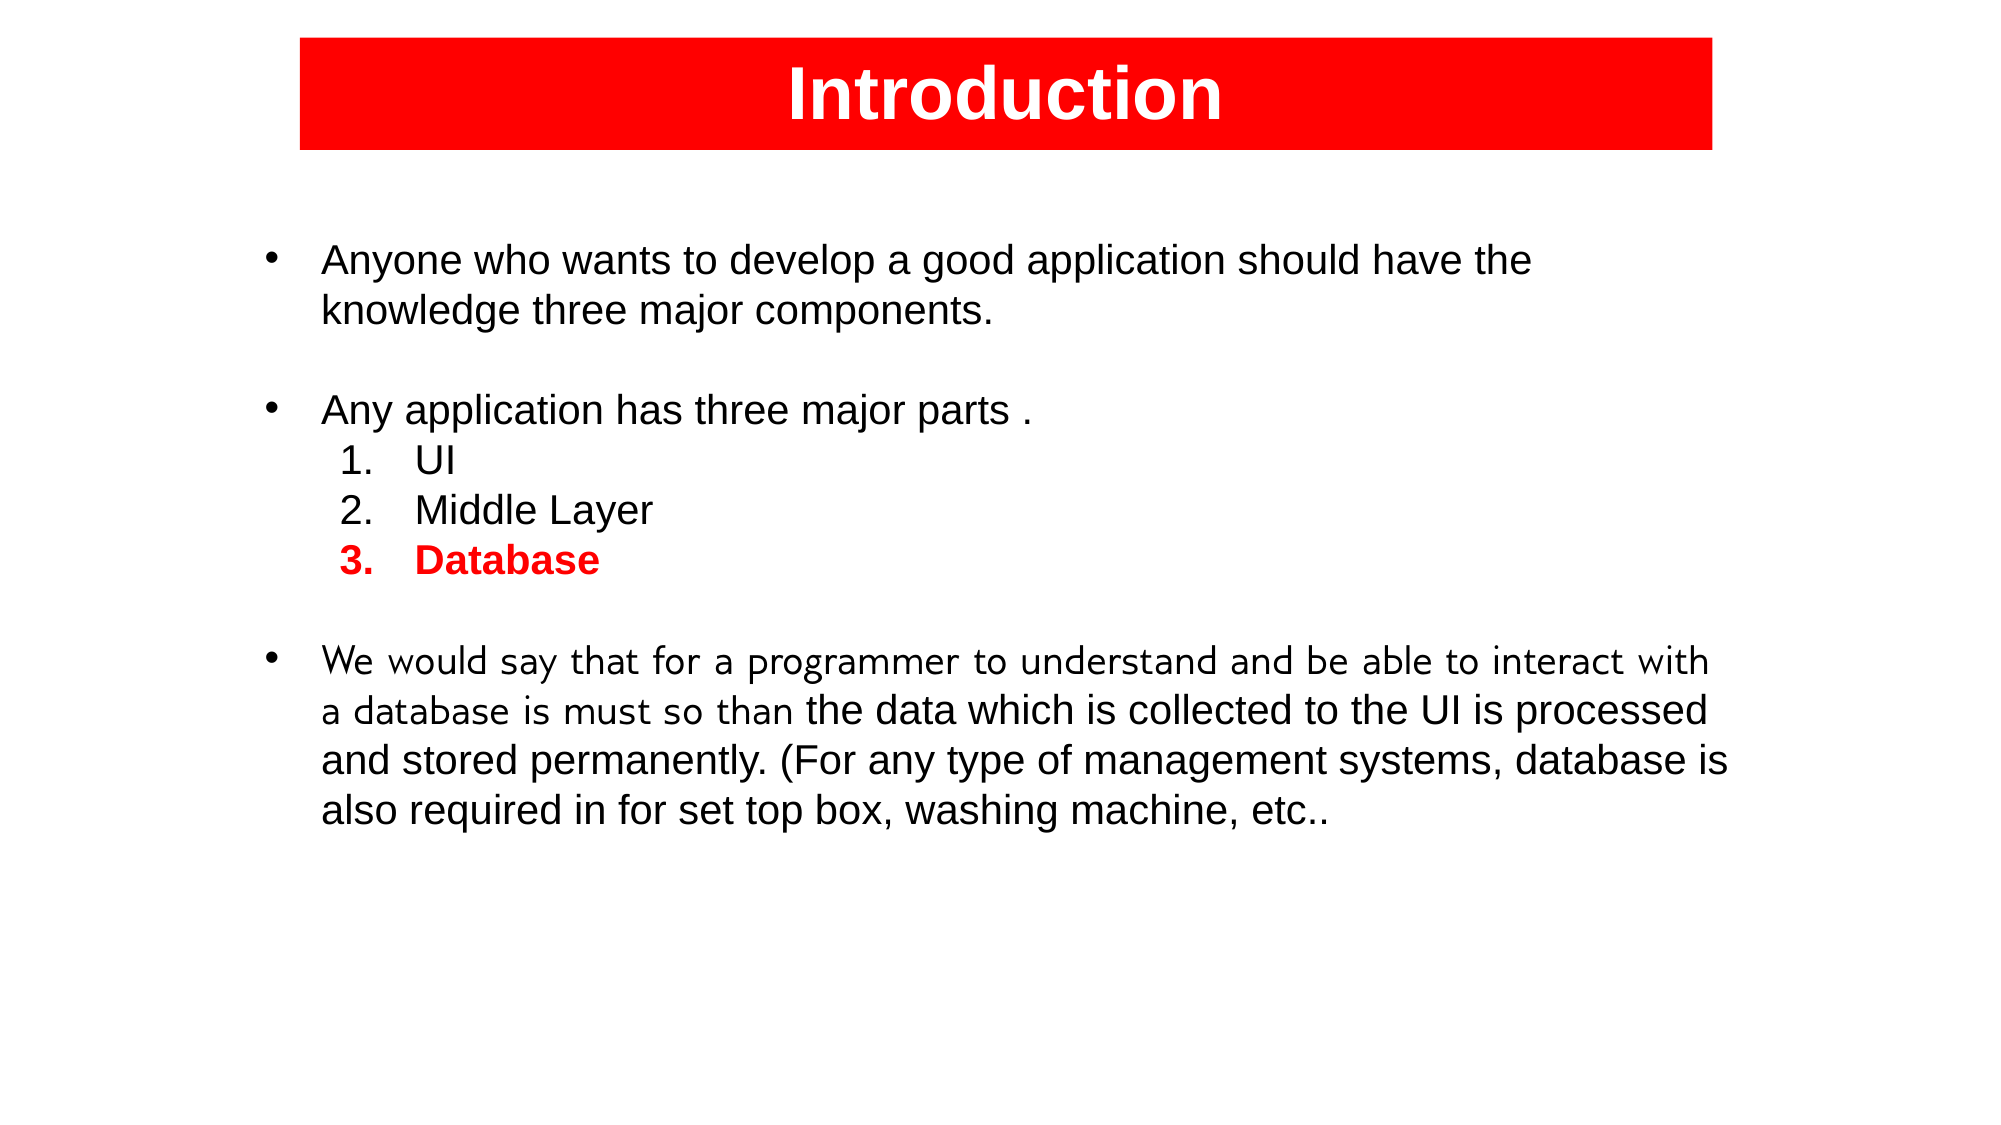

Introduction
Anyone who wants to develop a good application should have the knowledge three major components.

Any application has three major parts .
UI
Middle Layer
Database

We would say that for a programmer to understand and be able to interact with a database is must so than the data which is collected to the UI is processed and stored permanently. (For any type of management systems, database is also required in for set top box, washing machine, etc..

What is required to learn so than you can develop an Application.